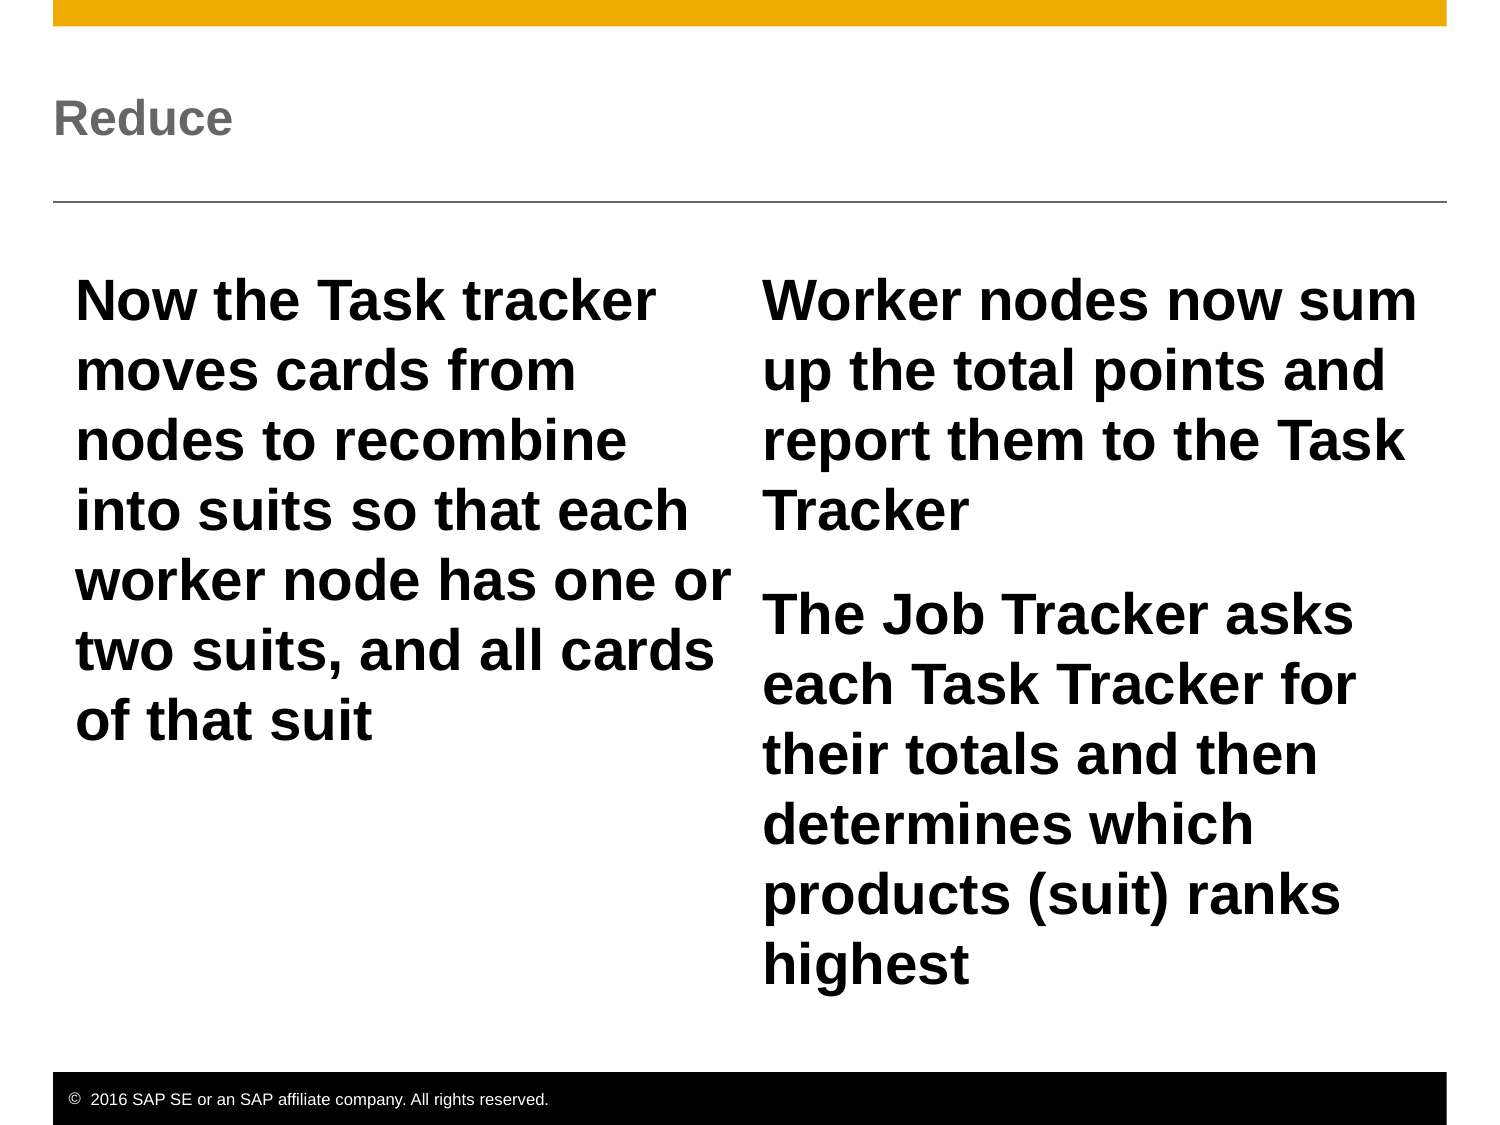

# Reduce
Now the Task tracker moves cards from nodes to recombine into suits so that each worker node has one or two suits, and all cards of that suit
Worker nodes now sum up the total points and report them to the Task Tracker
The Job Tracker asks each Task Tracker for their totals and then determines which products (suit) ranks highest